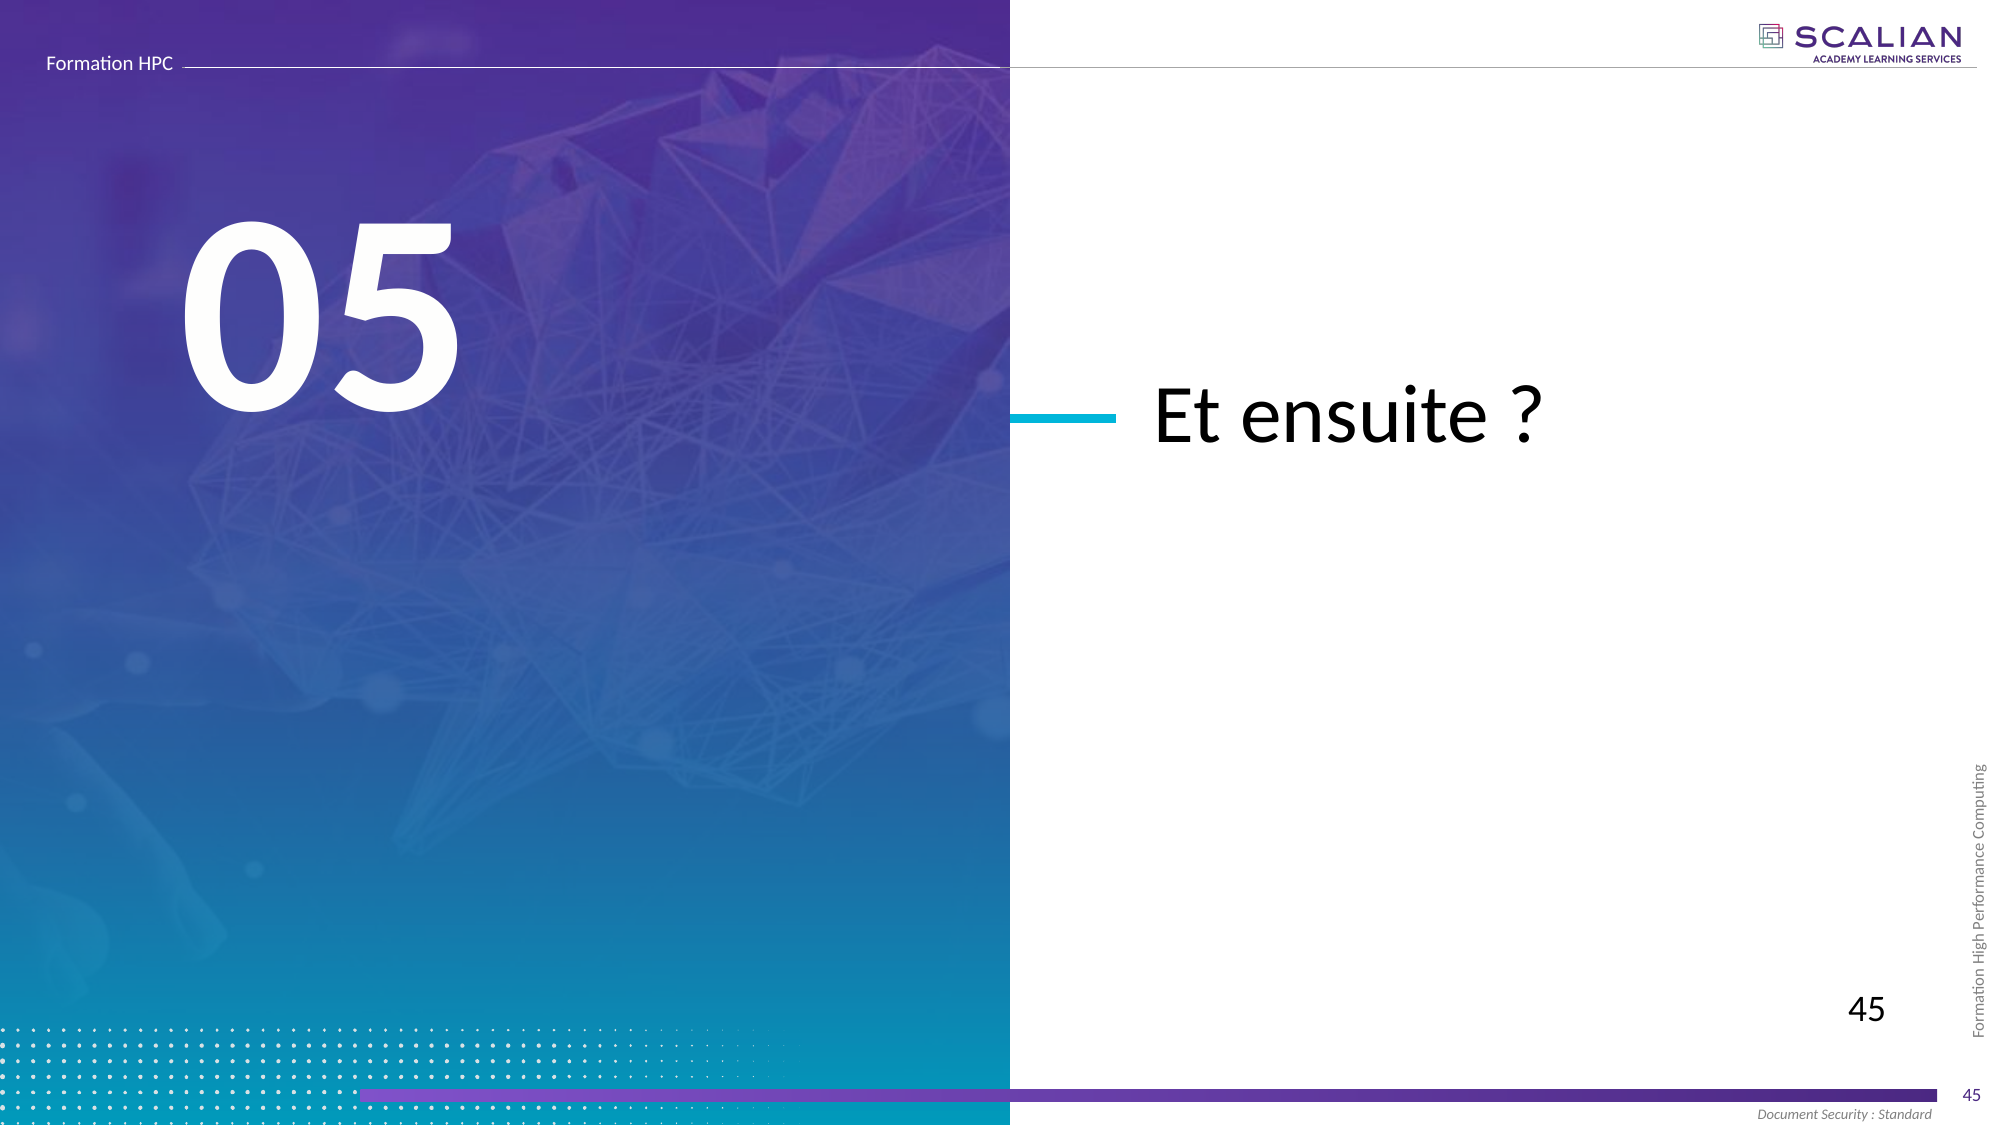

05
# Vectorisation automatique
Et ensuite ?
45